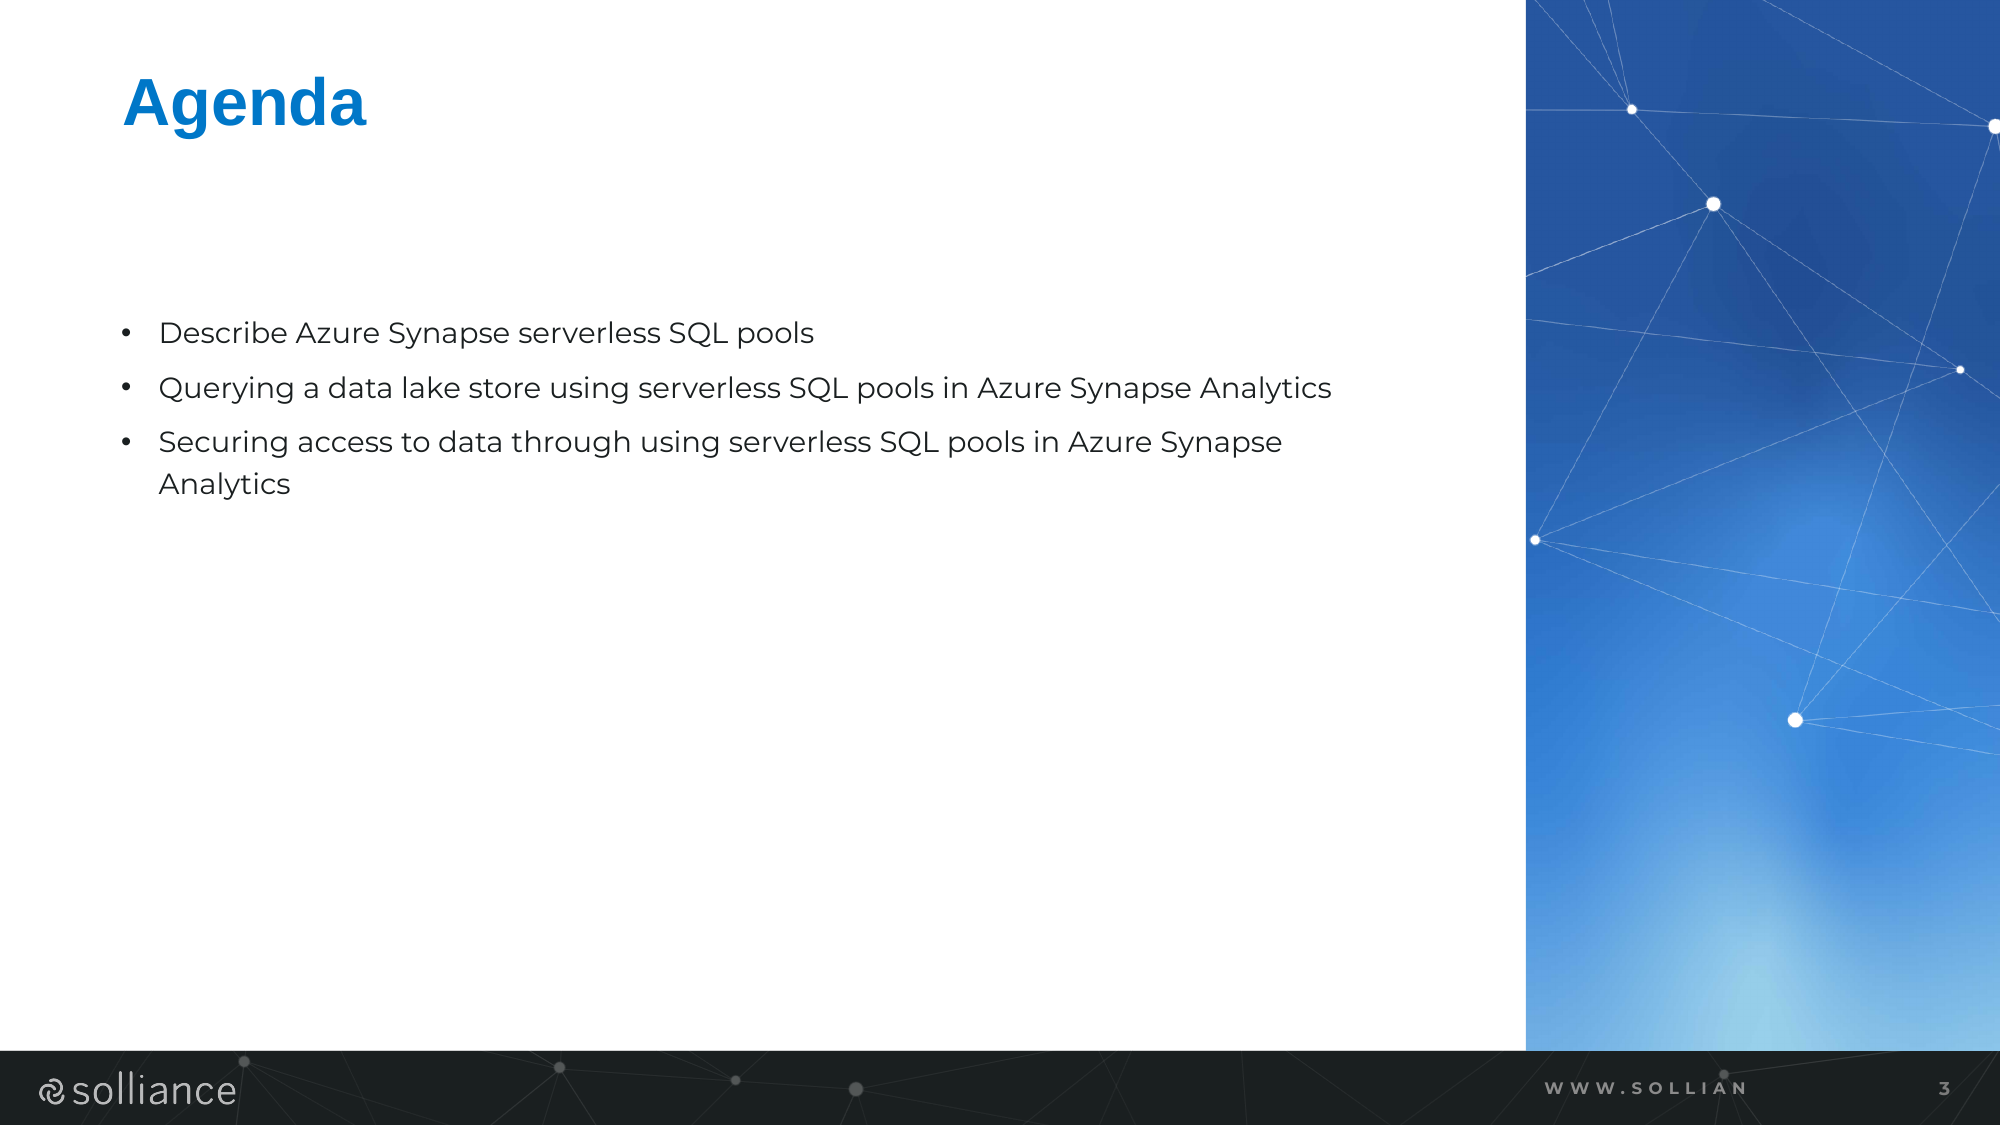

# Agenda
Describe Azure Synapse serverless SQL pools
Querying a data lake store using serverless SQL pools in Azure Synapse Analytics
Securing access to data through using serverless SQL pools in Azure Synapse Analytics
WWW.SOLLIANCE.NET
3